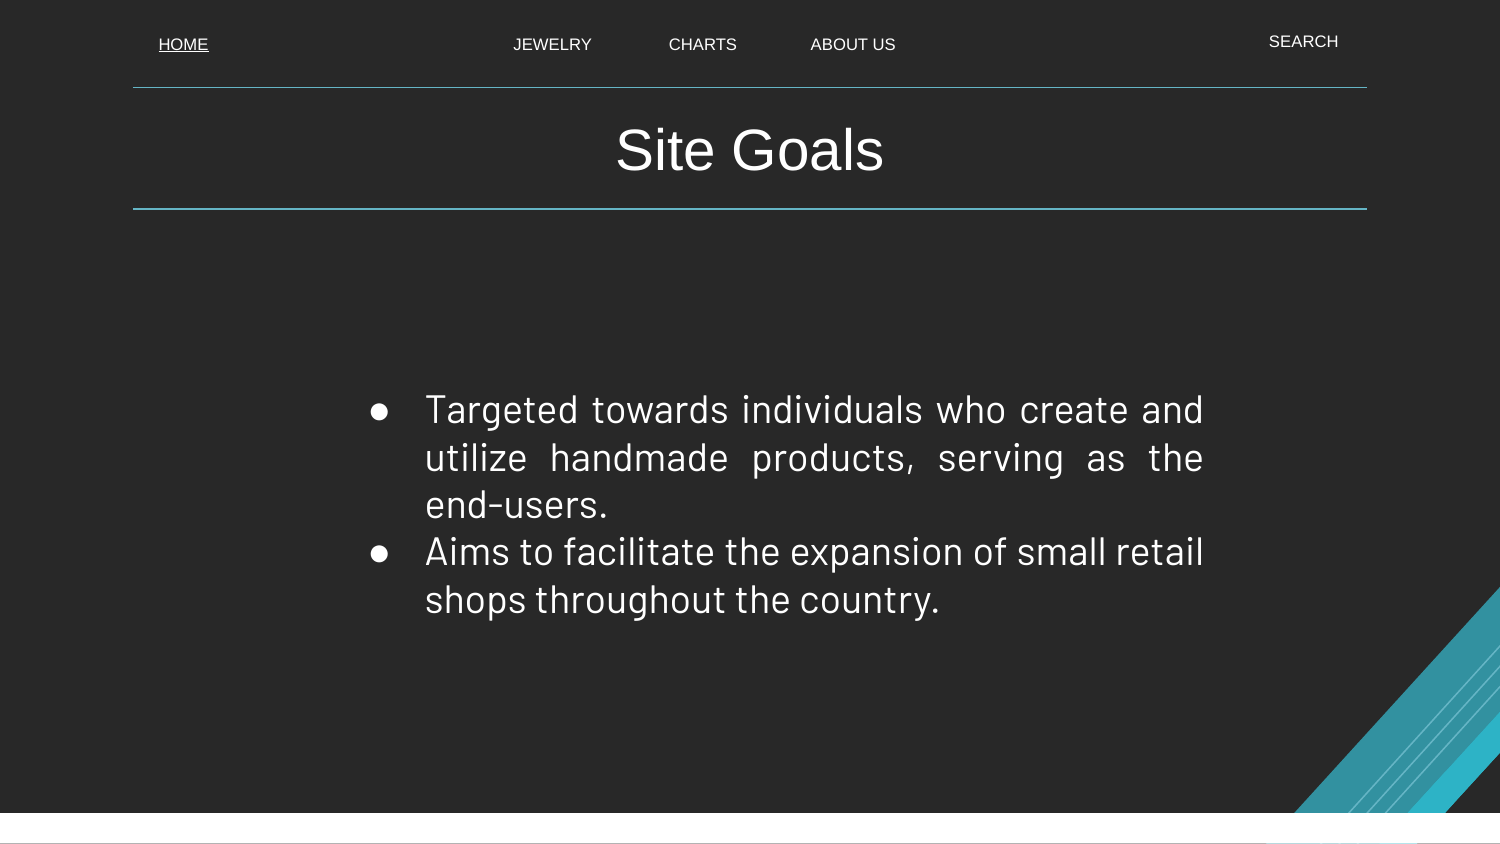

SEARCH
HOME
JEWELRY
CHARTS
ABOUT US
# Site Goals
Targeted towards individuals who create and utilize handmade products, serving as the end-users.
Aims to facilitate the expansion of small retail shops throughout the country.